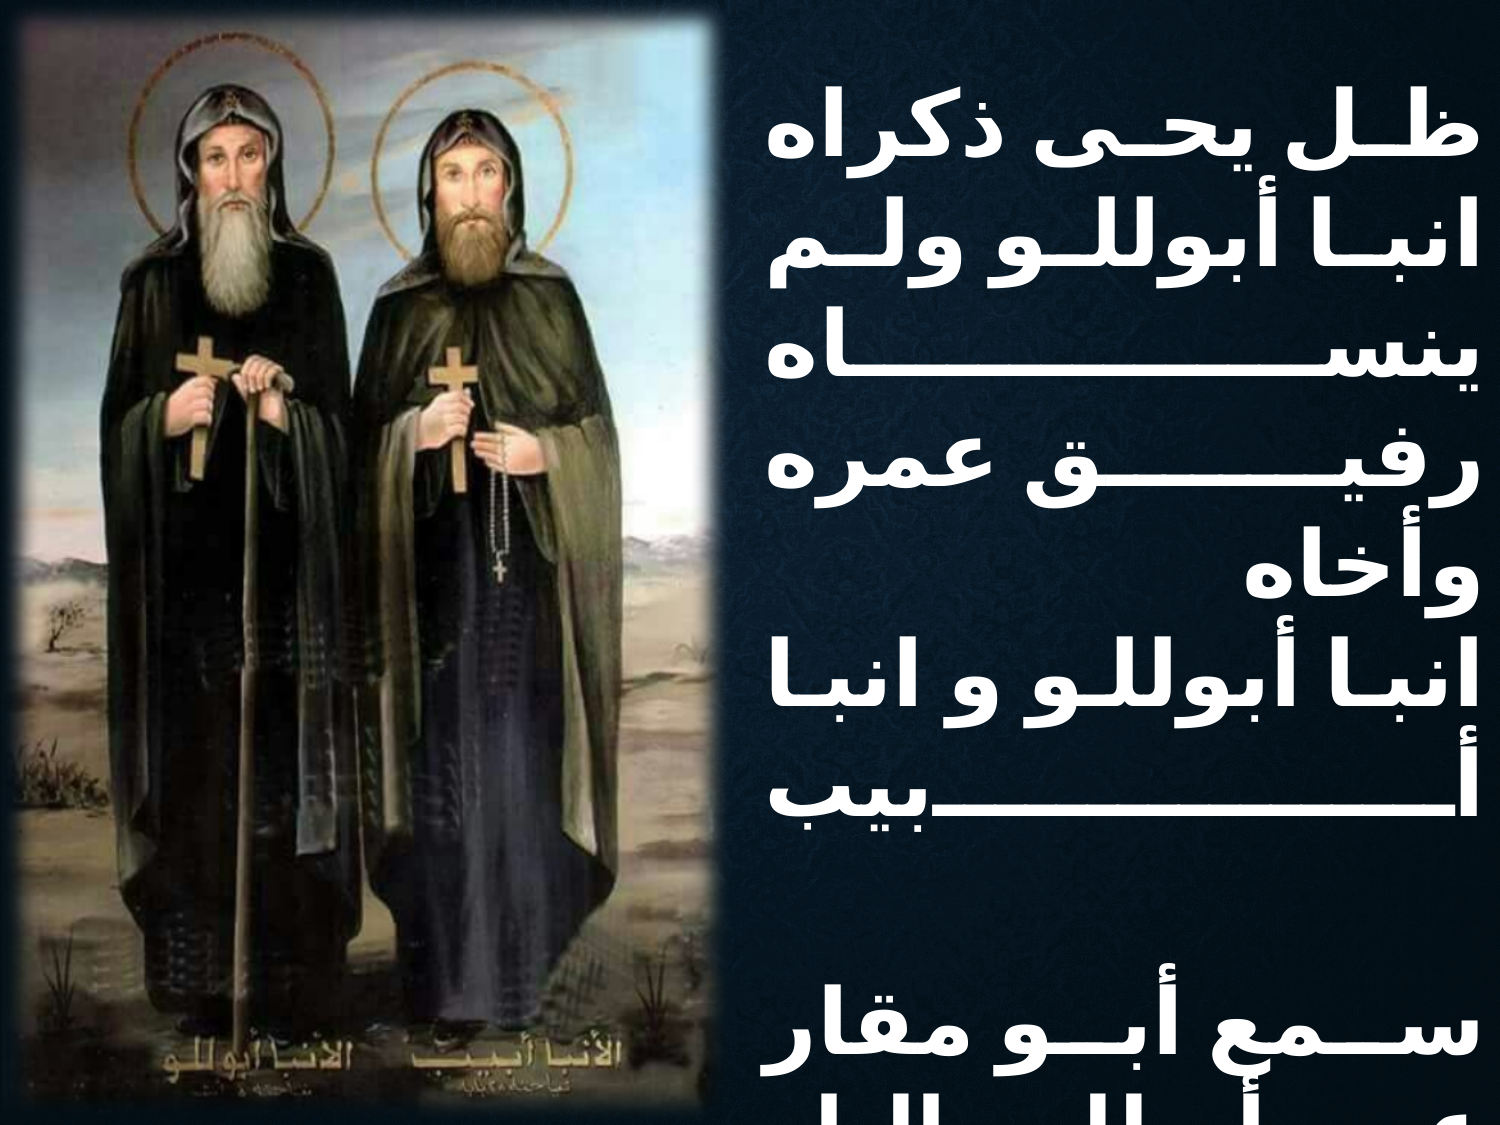

ظل يحى ذكراه
انبا أبوللو ولم ينساه
رفيق عمره وأخاه
انبا أبوللو و انبا أبيب
سمع أبو مقار
عن أبوللو البار
أرسل لـه رسالة بوقار
انبا أبوللو و انبا أبيب